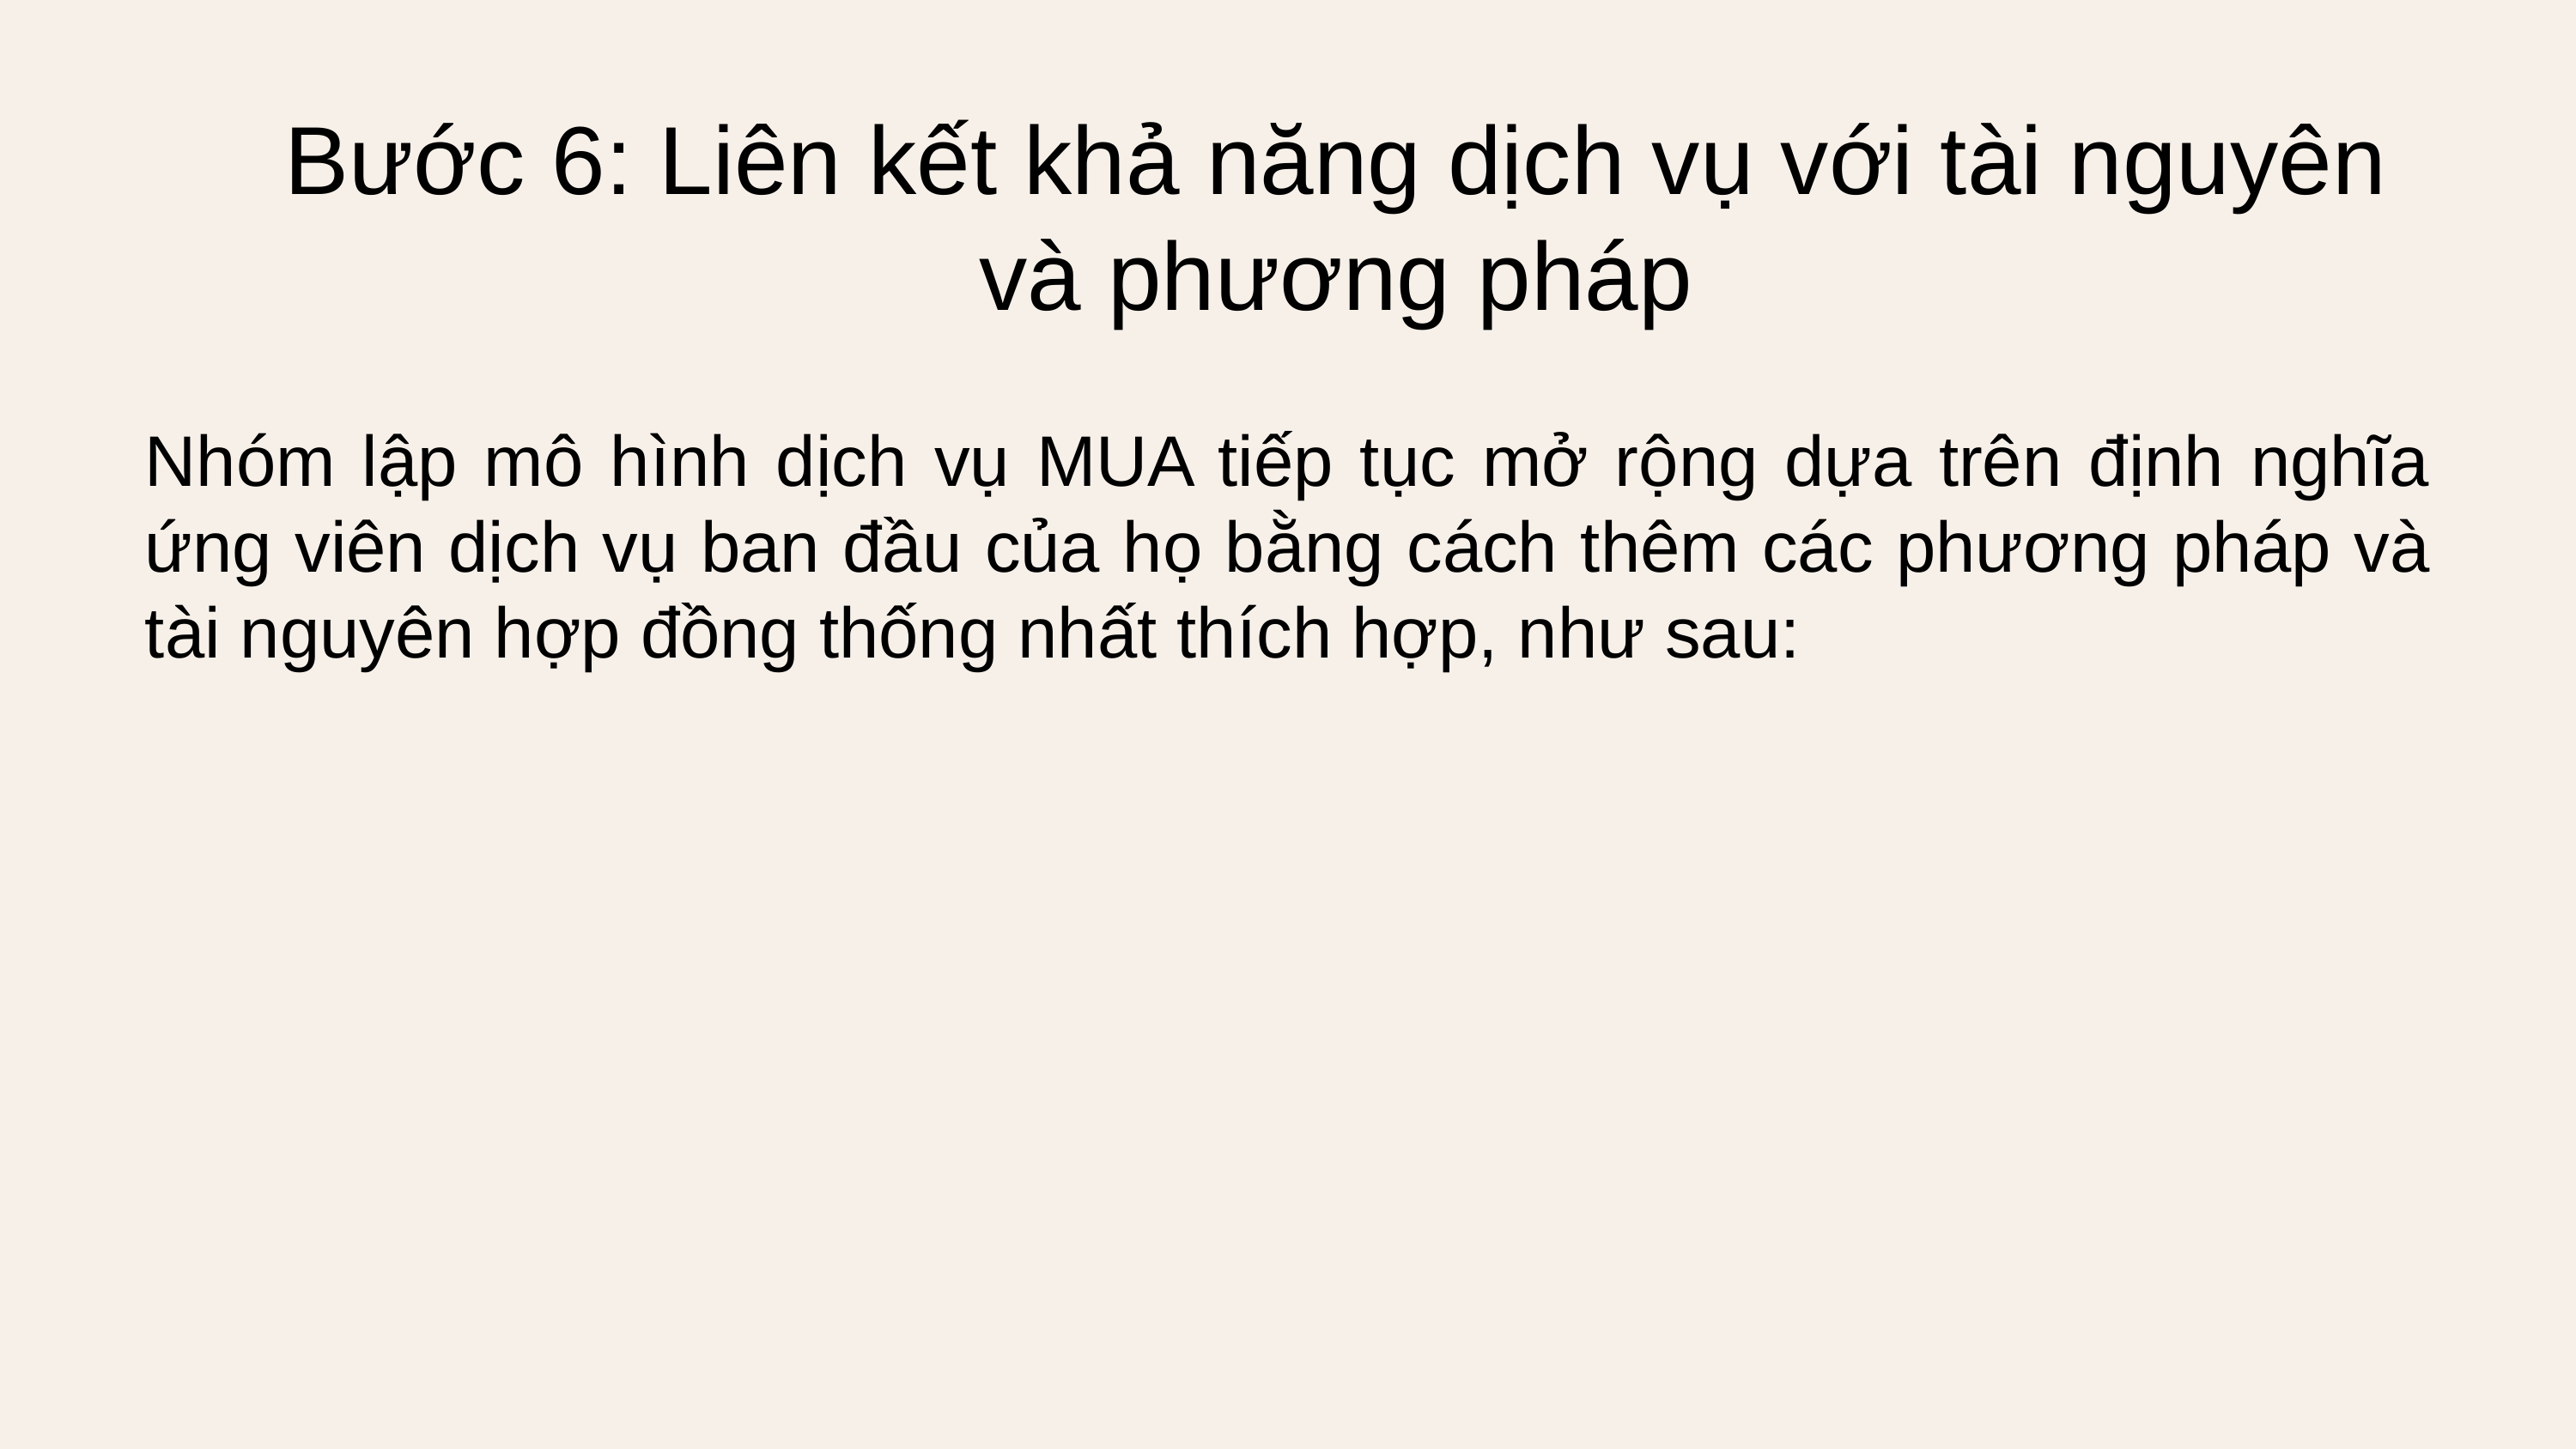

Bước 6: Liên kết khả năng dịch vụ với tài nguyên và phương pháp
Nhóm lập mô hình dịch vụ MUA tiếp tục mở rộng dựa trên định nghĩa ứng viên dịch vụ ban đầu của họ bằng cách thêm các phương pháp và tài nguyên hợp đồng thống nhất thích hợp, như sau: